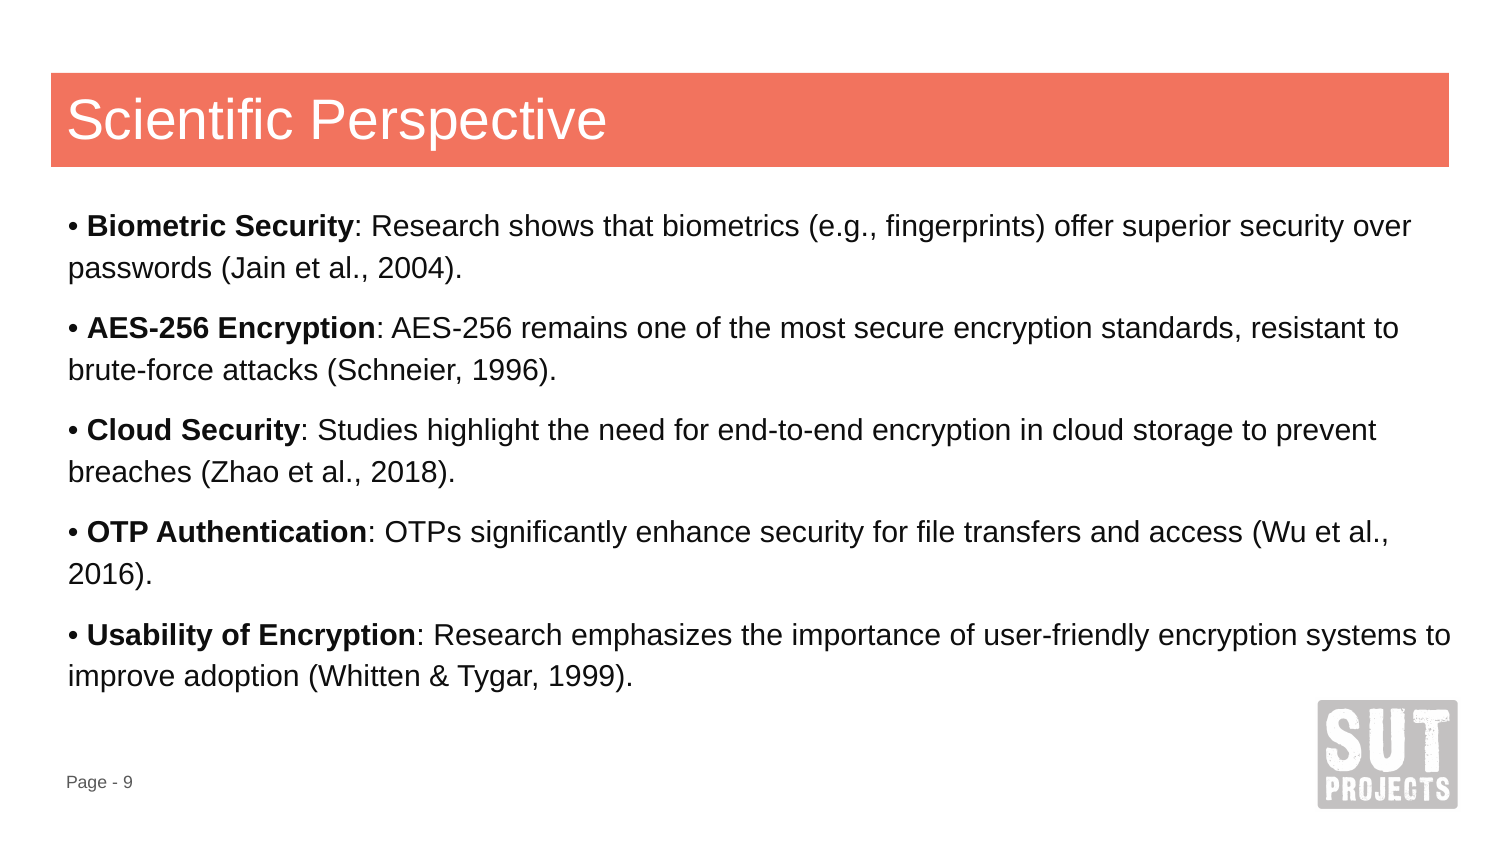

# Scientific Perspective
• Biometric Security: Research shows that biometrics (e.g., fingerprints) offer superior security over passwords (Jain et al., 2004).
• AES-256 Encryption: AES-256 remains one of the most secure encryption standards, resistant to brute-force attacks (Schneier, 1996).
• Cloud Security: Studies highlight the need for end-to-end encryption in cloud storage to prevent breaches (Zhao et al., 2018).
• OTP Authentication: OTPs significantly enhance security for file transfers and access (Wu et al., 2016).
• Usability of Encryption: Research emphasizes the importance of user-friendly encryption systems to improve adoption (Whitten & Tygar, 1999).

Page - 9